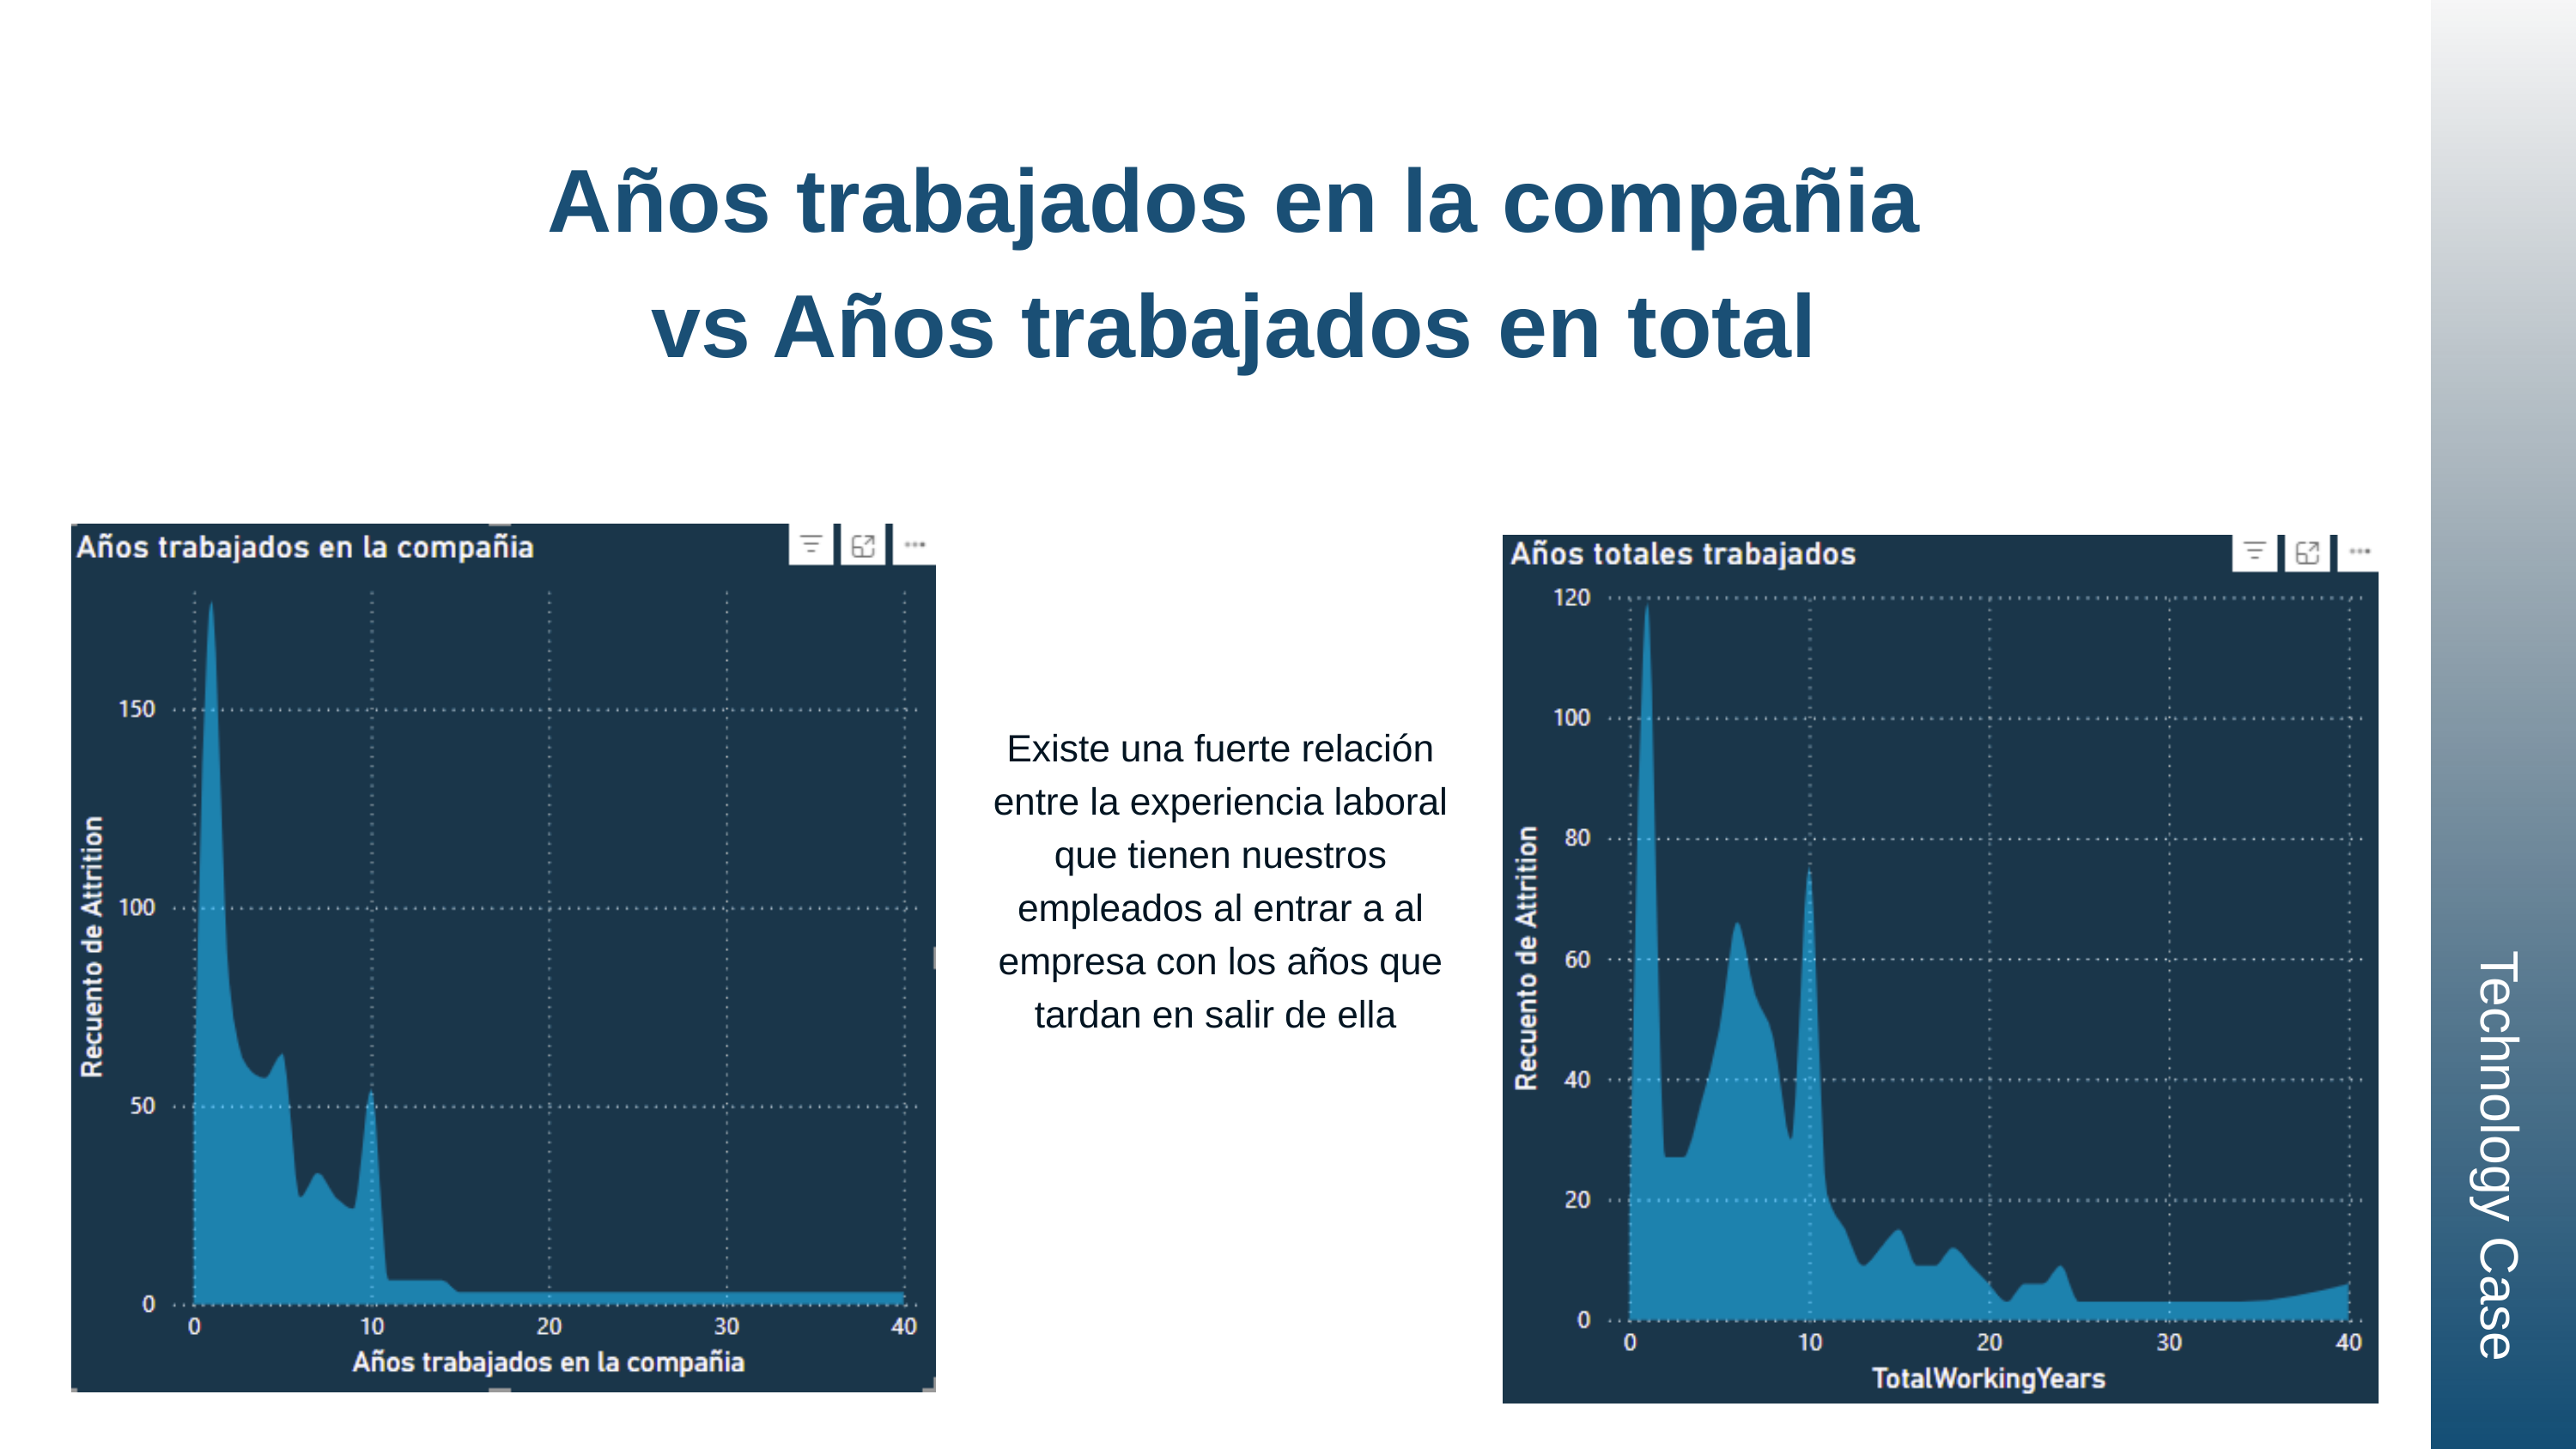

Bootcamp Data Analyticst
Años trabajados en la compañia
 vs Años trabajados en total

Existe una fuerte relación entre la experiencia laboral que tienen nuestros empleados al entrar a al empresa con los años que tardan en salir de ella
Technology Case